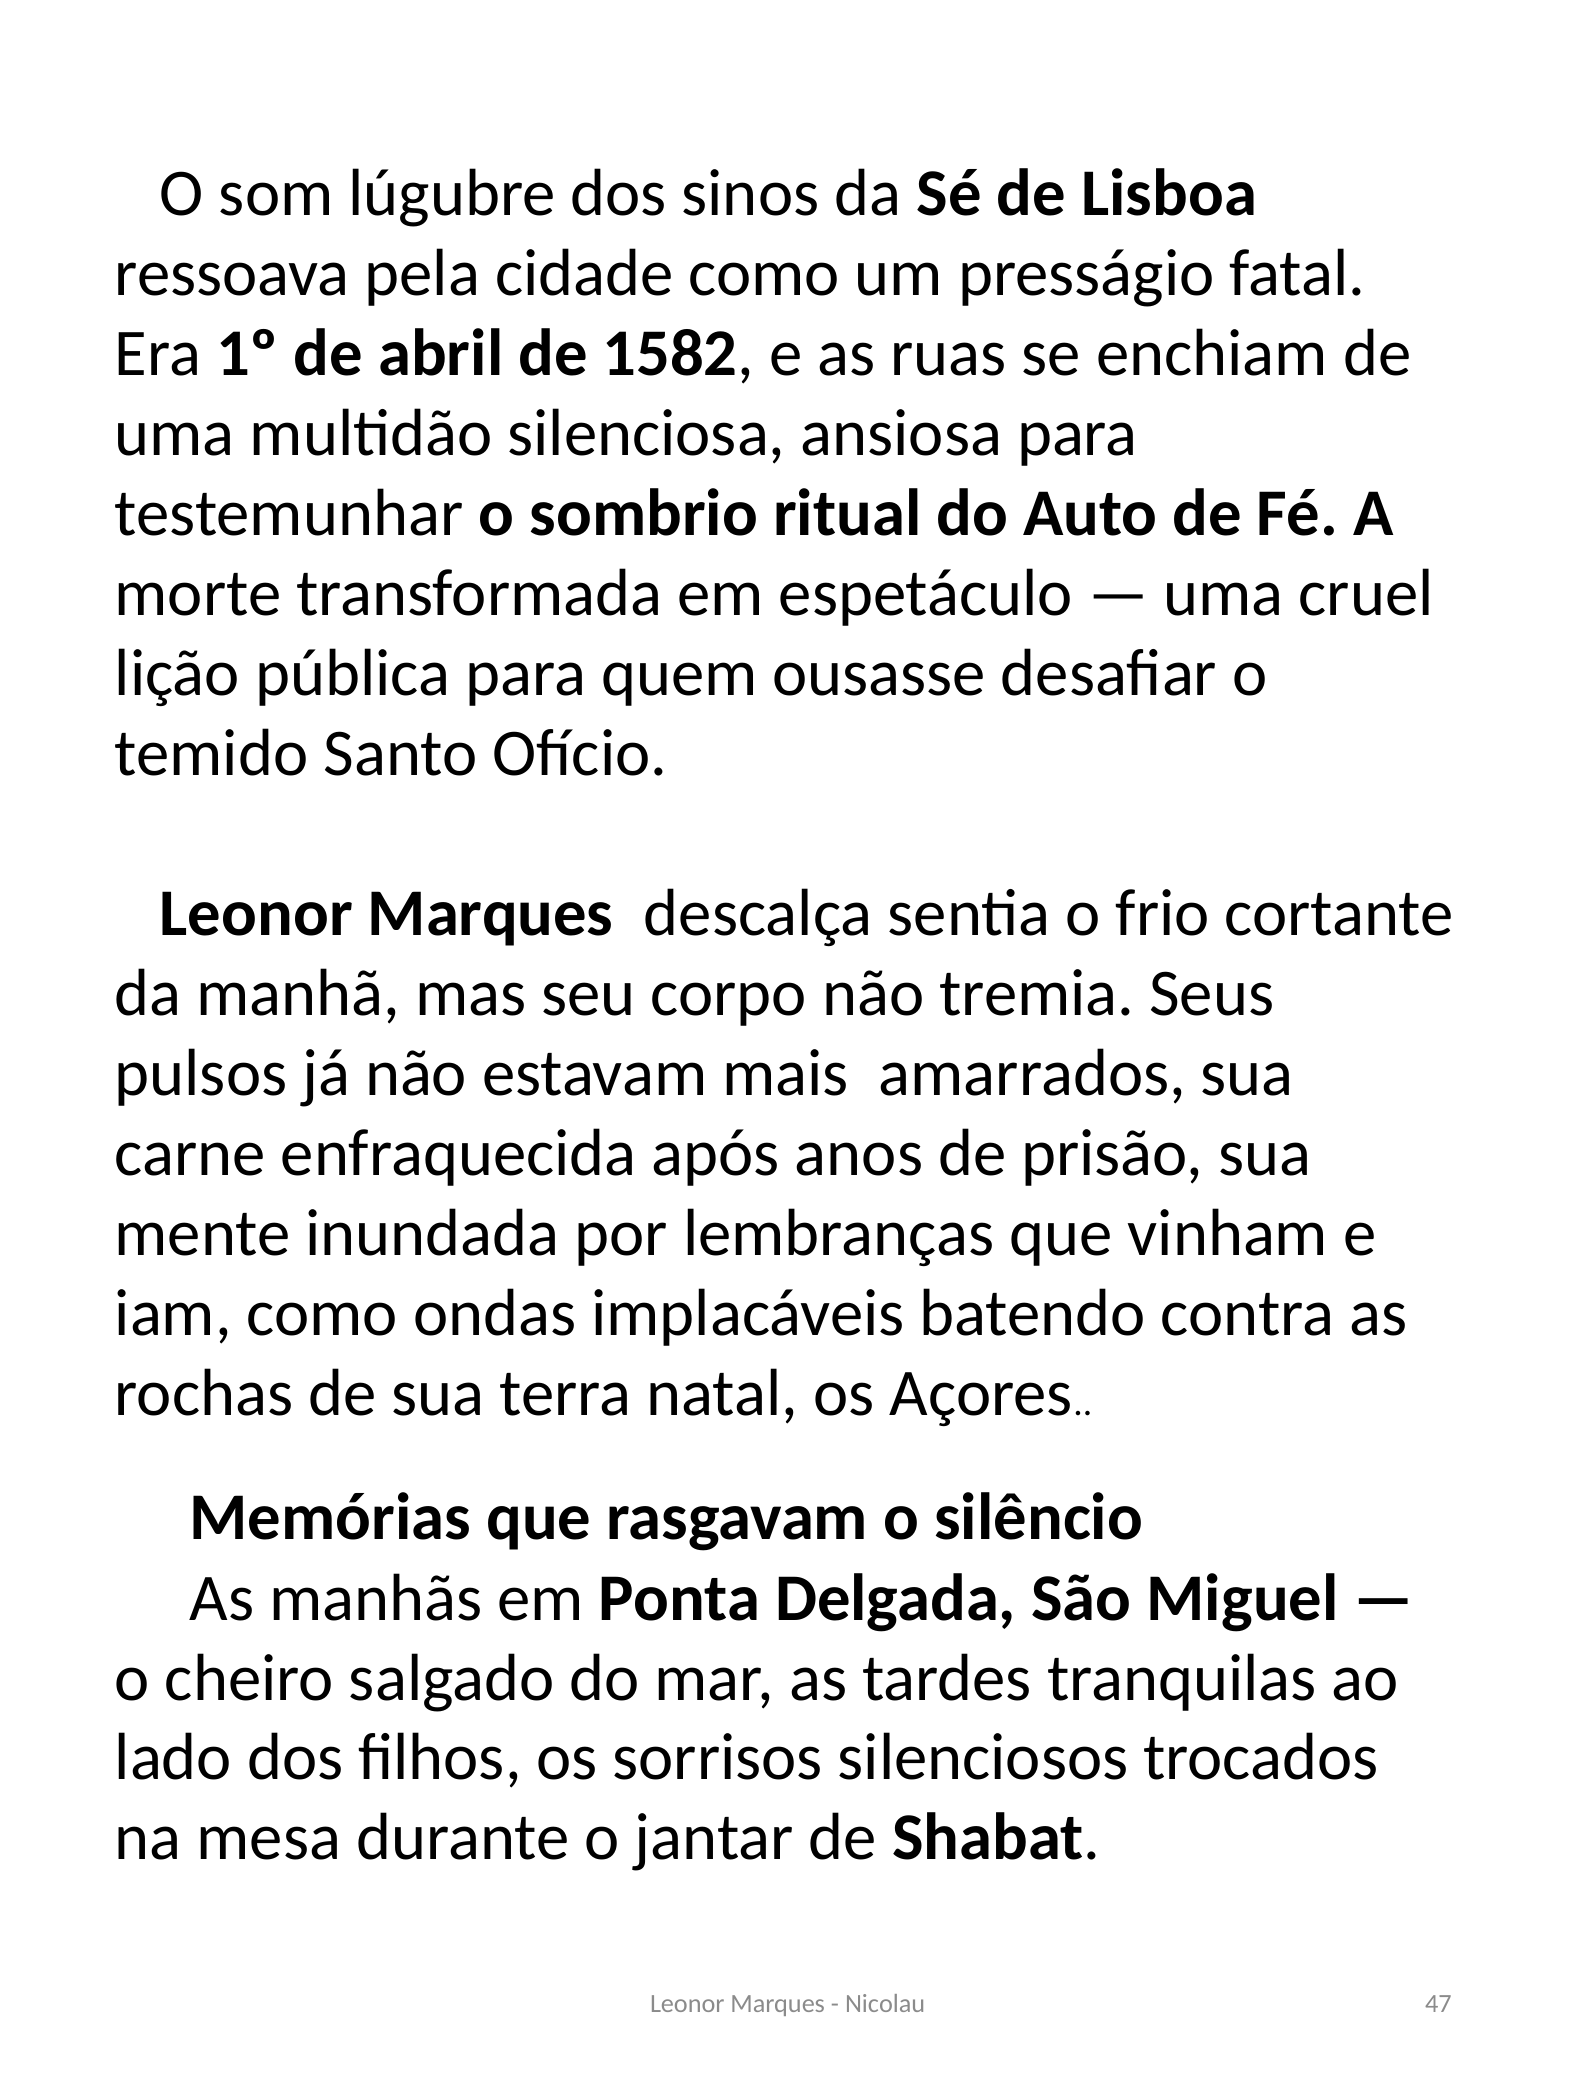

O som lúgubre dos sinos da Sé de Lisboa ressoava pela cidade como um presságio fatal.      Era 1º de abril de 1582, e as ruas se enchiam de uma multidão silenciosa, ansiosa para testemunhar o sombrio ritual do Auto de Fé. A morte transformada em espetáculo — uma cruel lição pública para quem ousasse desafiar o temido Santo Ofício.

   Leonor Marques  descalça sentia o frio cortante da manhã, mas seu corpo não tremia. Seus pulsos já não estavam mais  amarrados, sua carne enfraquecida após anos de prisão, sua mente inundada por lembranças que vinham e iam, como ondas implacáveis batendo contra as rochas de sua terra natal, os Açores..

     Memórias que rasgavam o silêncio
     As manhãs em Ponta Delgada, São Miguel — o cheiro salgado do mar, as tardes tranquilas ao lado dos filhos, os sorrisos silenciosos trocados na mesa durante o jantar de Shabat.

Leonor Marques - Nicolau
47